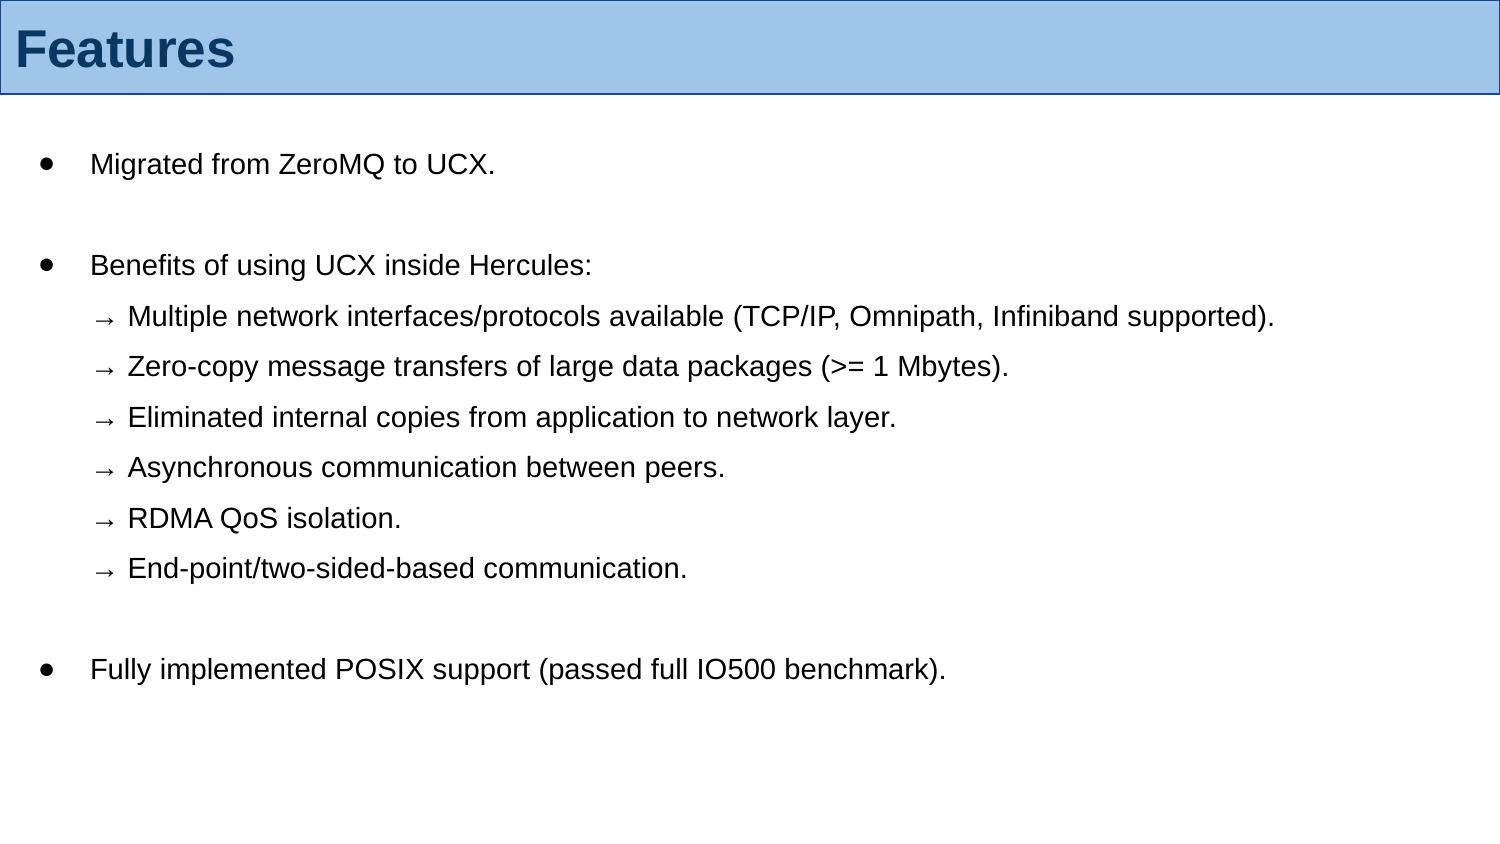

# Features
Migrated from ZeroMQ to UCX.

Benefits of using UCX inside Hercules:
→ Multiple network interfaces/protocols available (TCP/IP, Omnipath, Infiniband supported).
→ Zero-copy message transfers of large data packages (>= 1 Mbytes).
→ Eliminated internal copies from application to network layer.
→ Asynchronous communication between peers.
→ RDMA QoS isolation.
→ End-point/two-sided-based communication.

Fully implemented POSIX support (passed full IO500 benchmark).